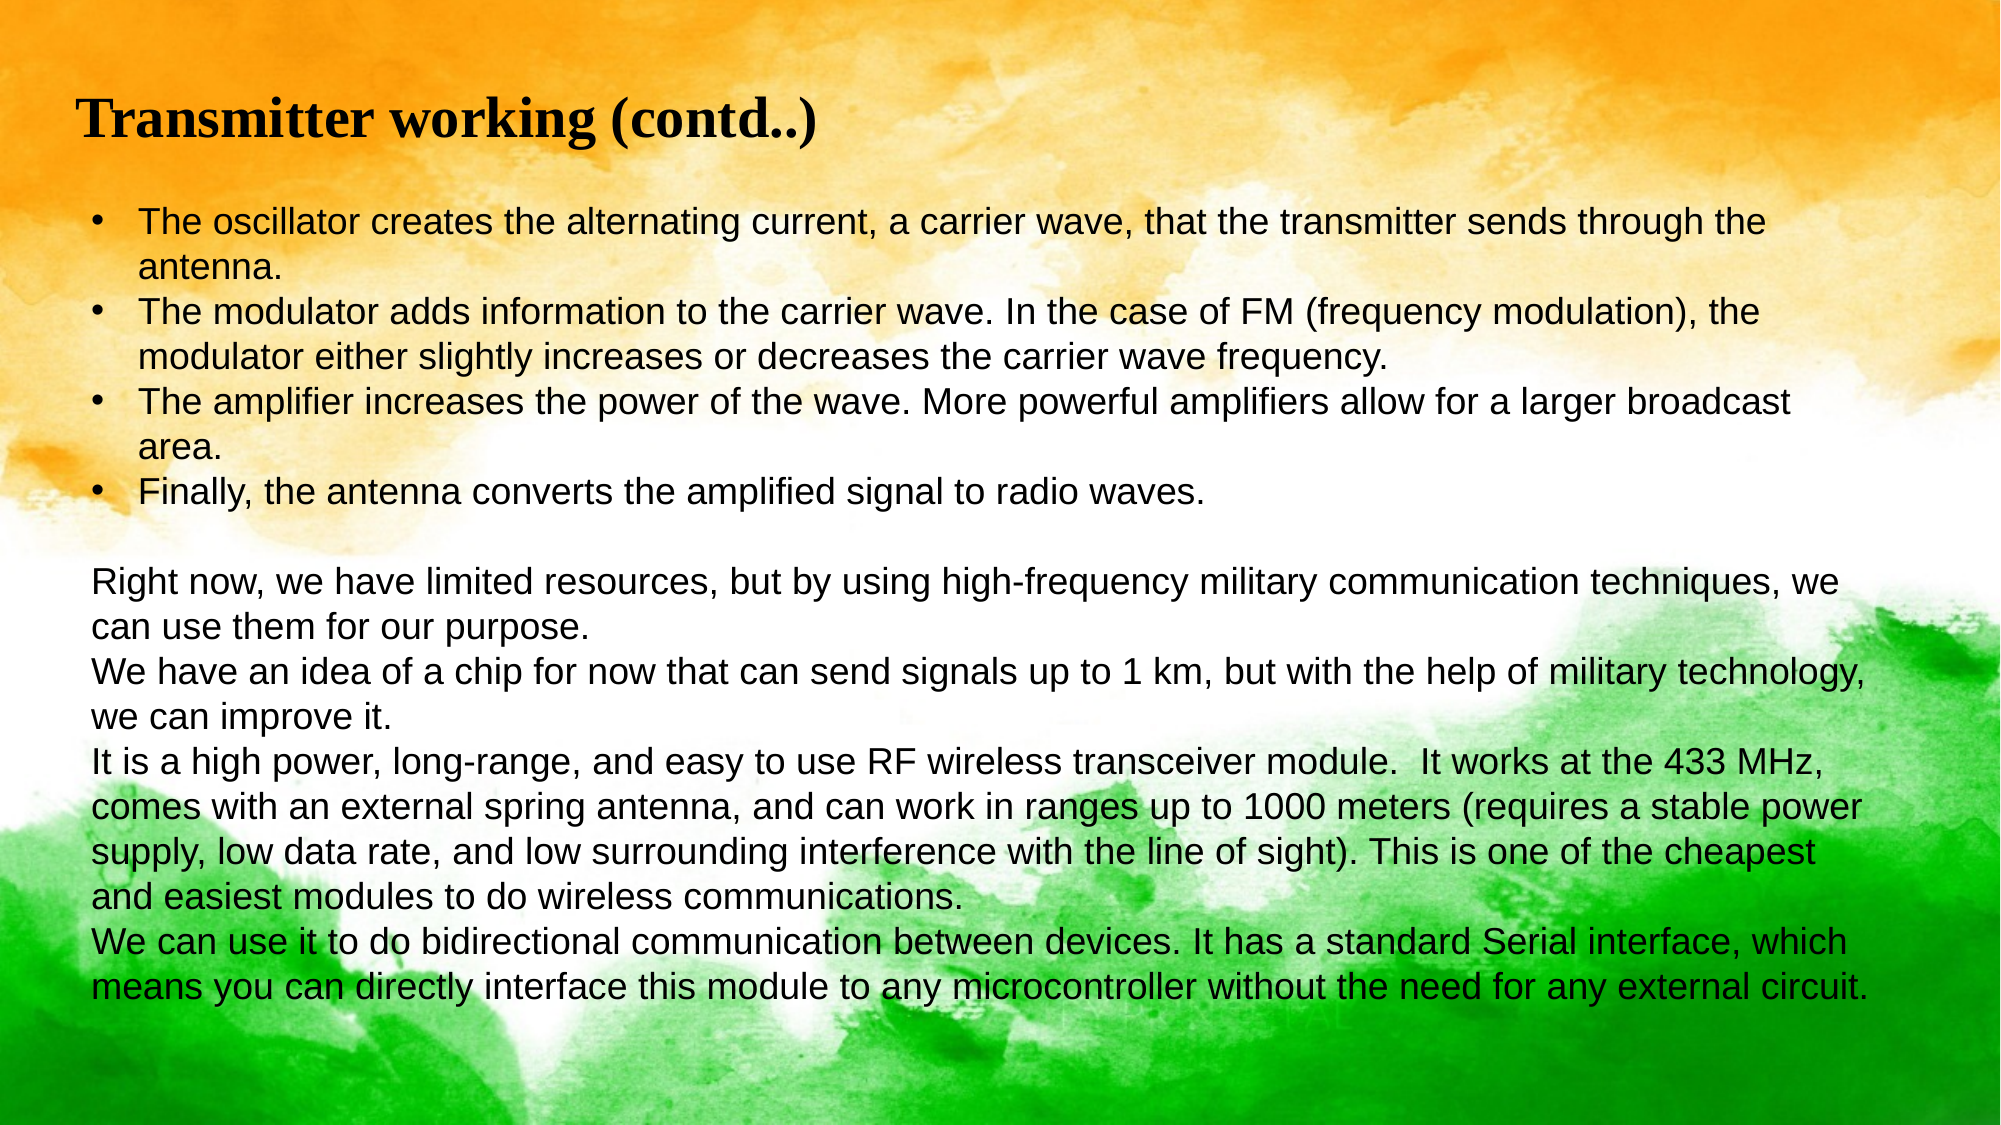

Transmitter working (contd..)
The oscillator creates the alternating current, a carrier wave, that the transmitter sends through the antenna.
The modulator adds information to the carrier wave. In the case of FM (frequency modulation), the modulator either slightly increases or decreases the carrier wave frequency.
The amplifier increases the power of the wave. More powerful amplifiers allow for a larger broadcast area.
Finally, the antenna converts the amplified signal to radio waves.

Right now, we have limited resources, but by using high-frequency military communication techniques, we can use them for our purpose.
We have an idea of a chip for now that can send signals up to 1 km, but with the help of military technology, we can improve it.
It is a high power, long-range, and easy to use RF wireless transceiver module.  It works at the 433 MHz, comes with an external spring antenna, and can work in ranges up to 1000 meters (requires a stable power supply, low data rate, and low surrounding interference with the line of sight). This is one of the cheapest and easiest modules to do wireless communications.
We can use it to do bidirectional communication between devices. It has a standard Serial interface, which means you can directly interface this module to any microcontroller without the need for any external circuit.